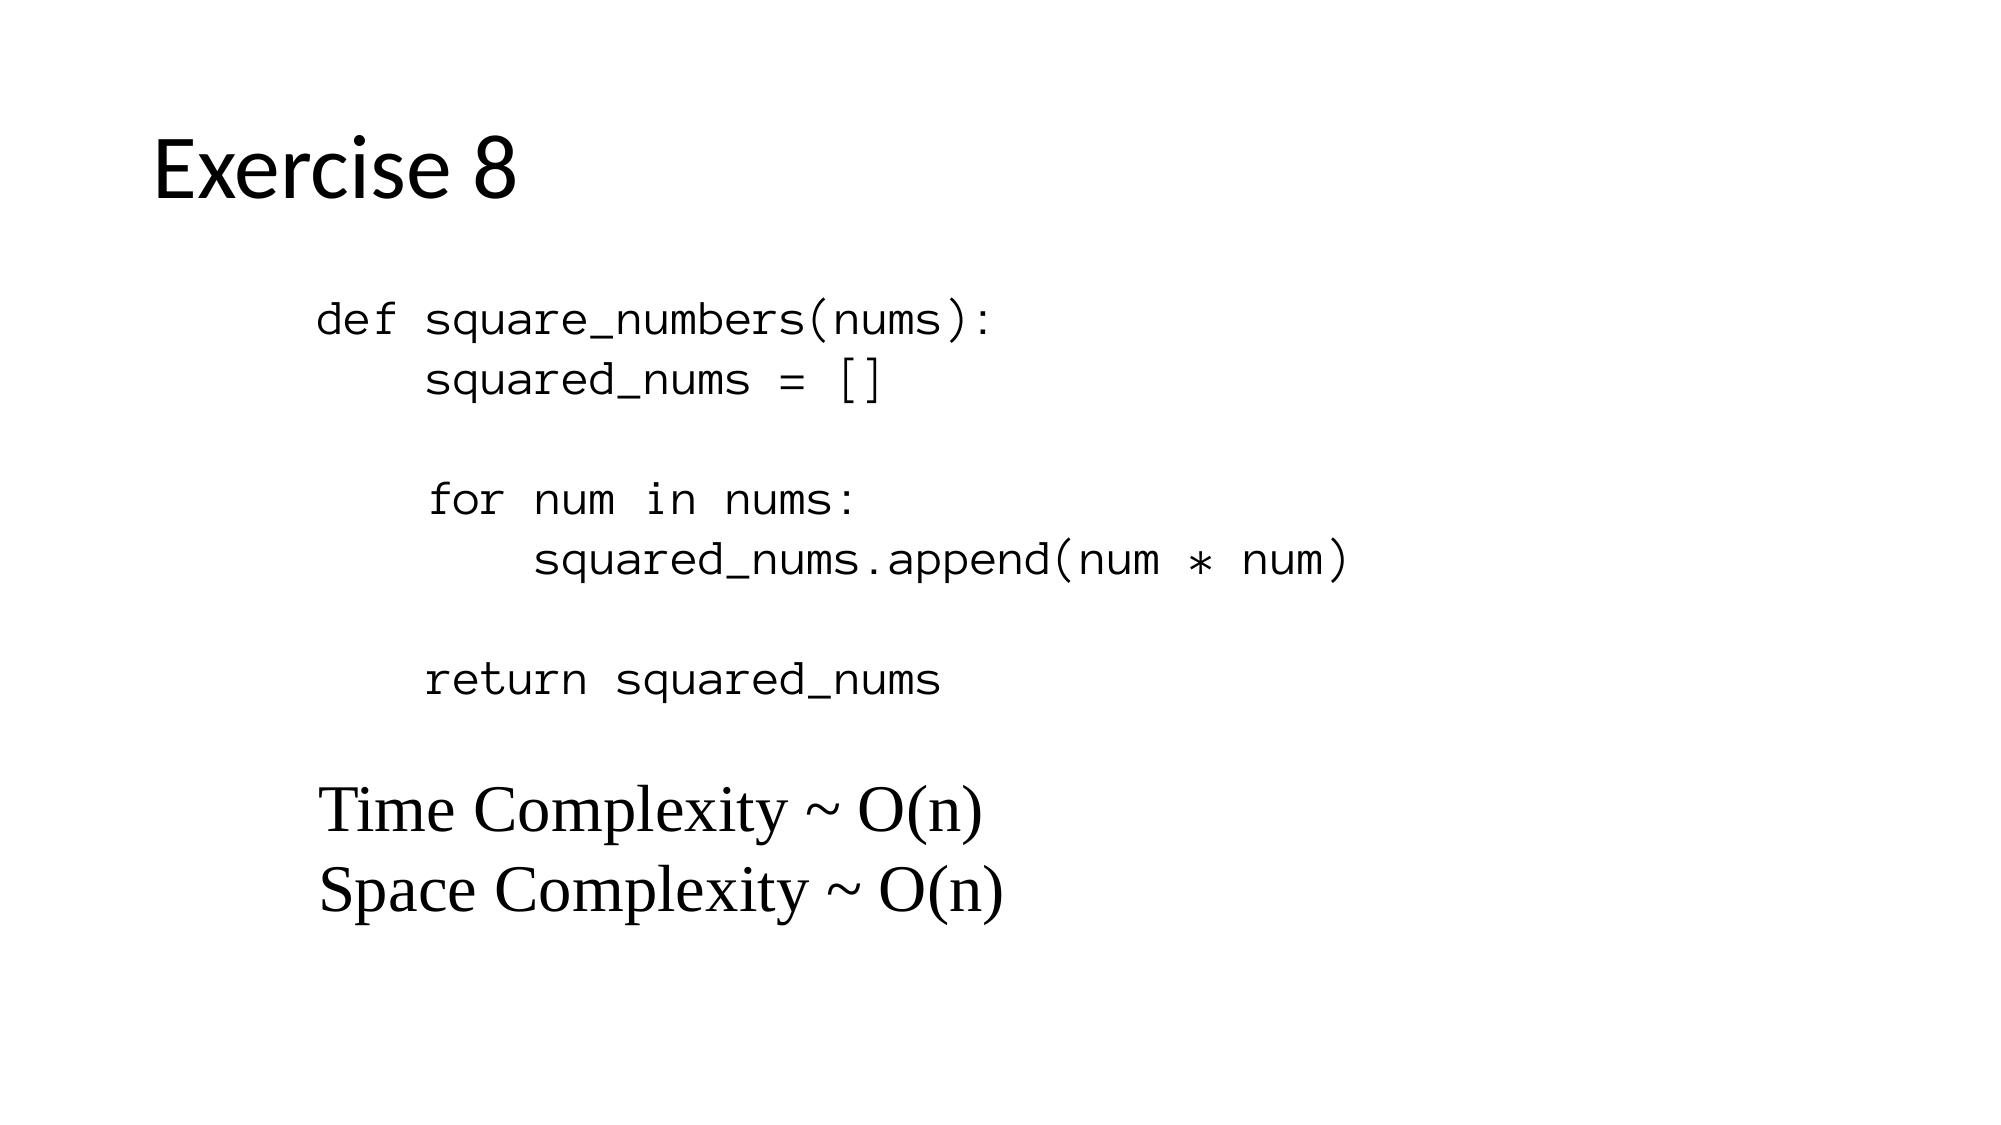

# Exercise 8
def square_numbers(nums):
    squared_nums = []
    for num in nums:
        squared_nums.append(num * num)
    return squared_nums

Time Complexity ~ O(n)
Space Complexity ~ O(n)